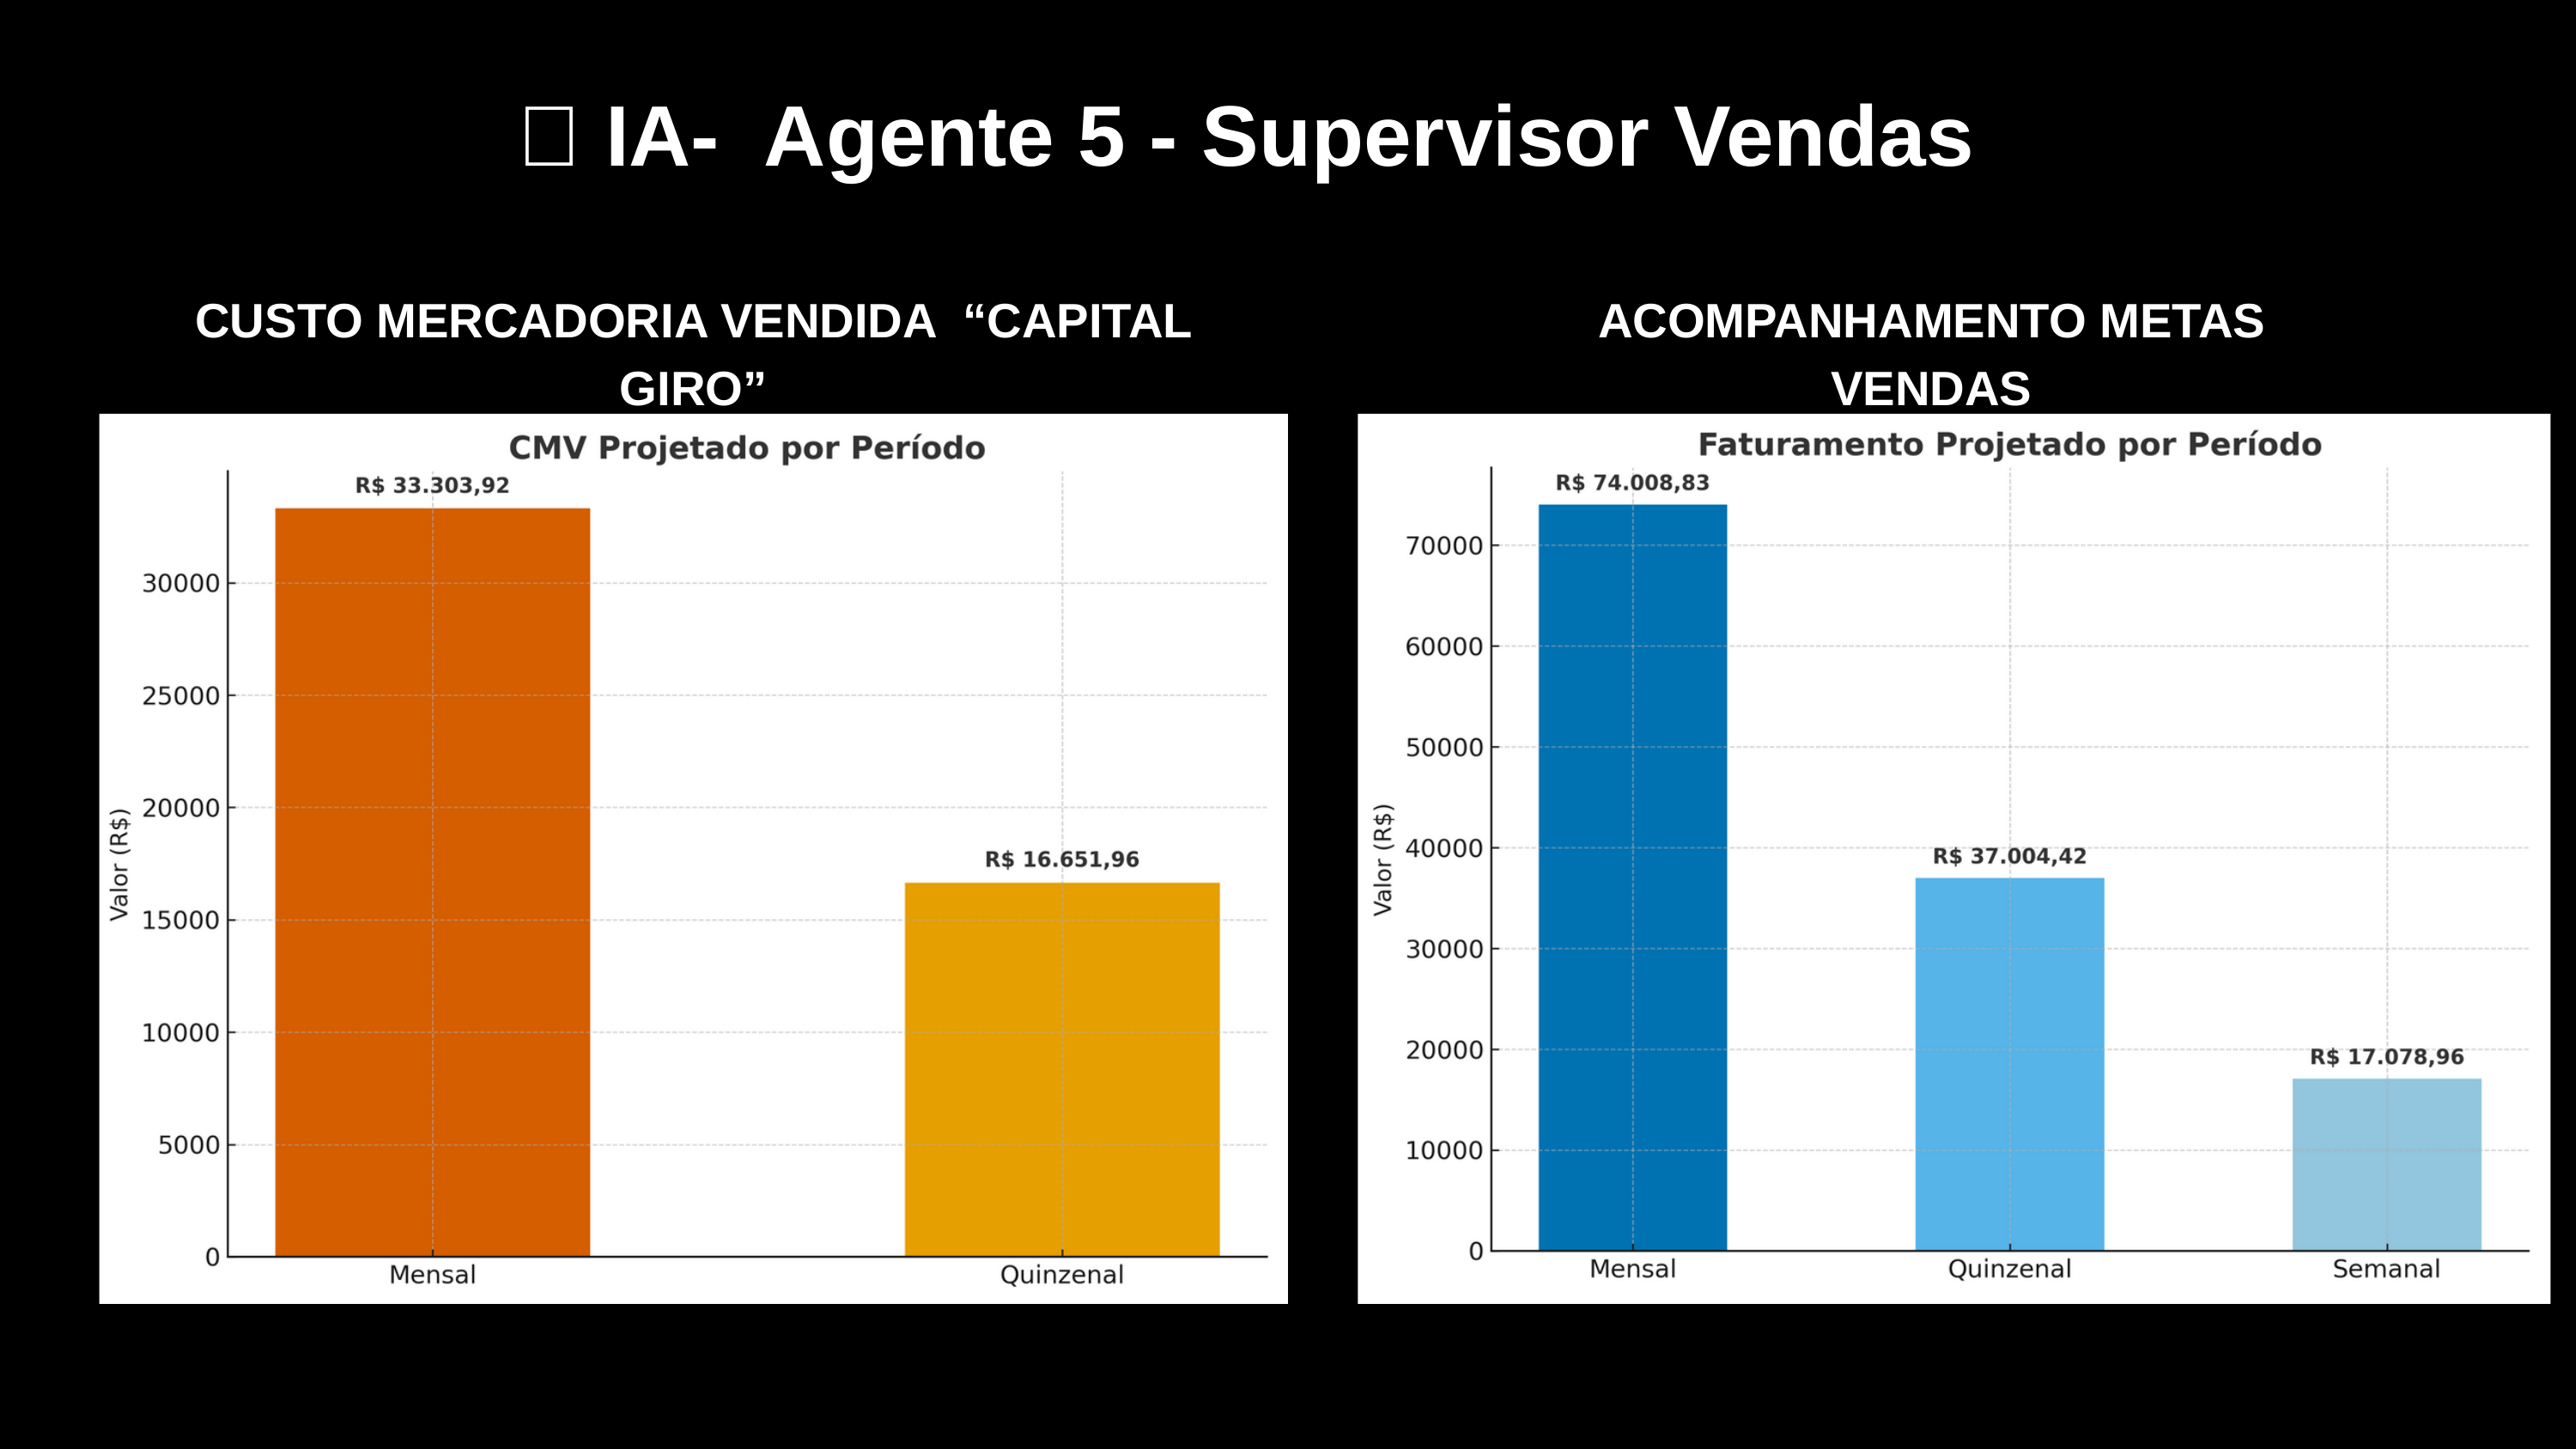

🧩 IA-  Agente 5 - Supervisor Vendas
CUSTO MERCADORIA VENDIDA  “CAPITAL GIRO”
 ACOMPANHAMENTO METAS  VENDAS